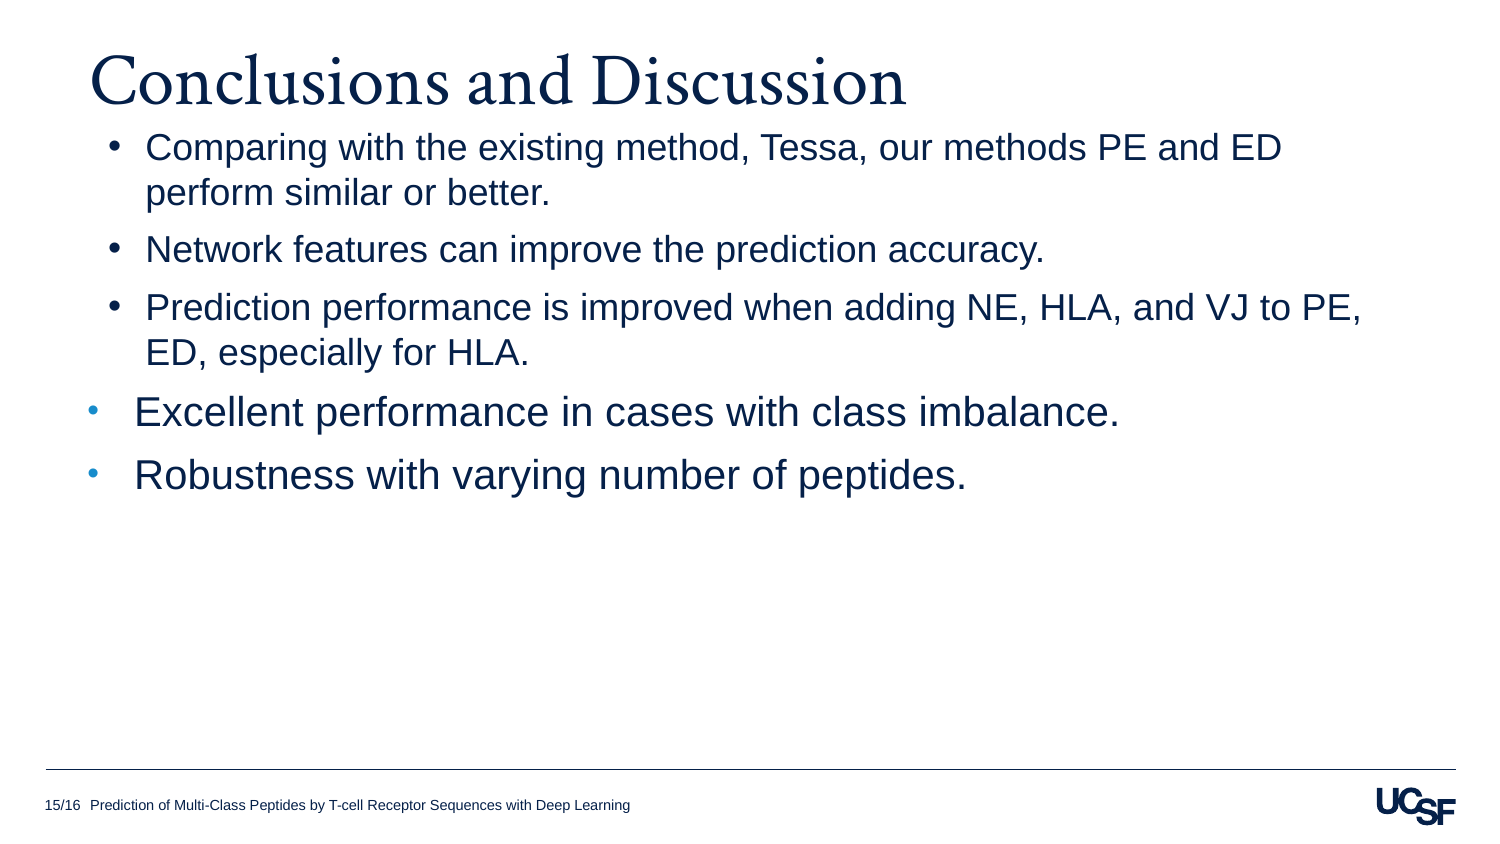

# Conclusions and Discussion
Comparing with the existing method, Tessa, our methods PE and ED perform similar or better.
Network features can improve the prediction accuracy.
Prediction performance is improved when adding NE, HLA, and VJ to PE, ED, especially for HLA.
Excellent performance in cases with class imbalance.
Robustness with varying number of peptides.

15/16
Prediction of Multi-Class Peptides by T-cell Receptor Sequences with Deep Learning